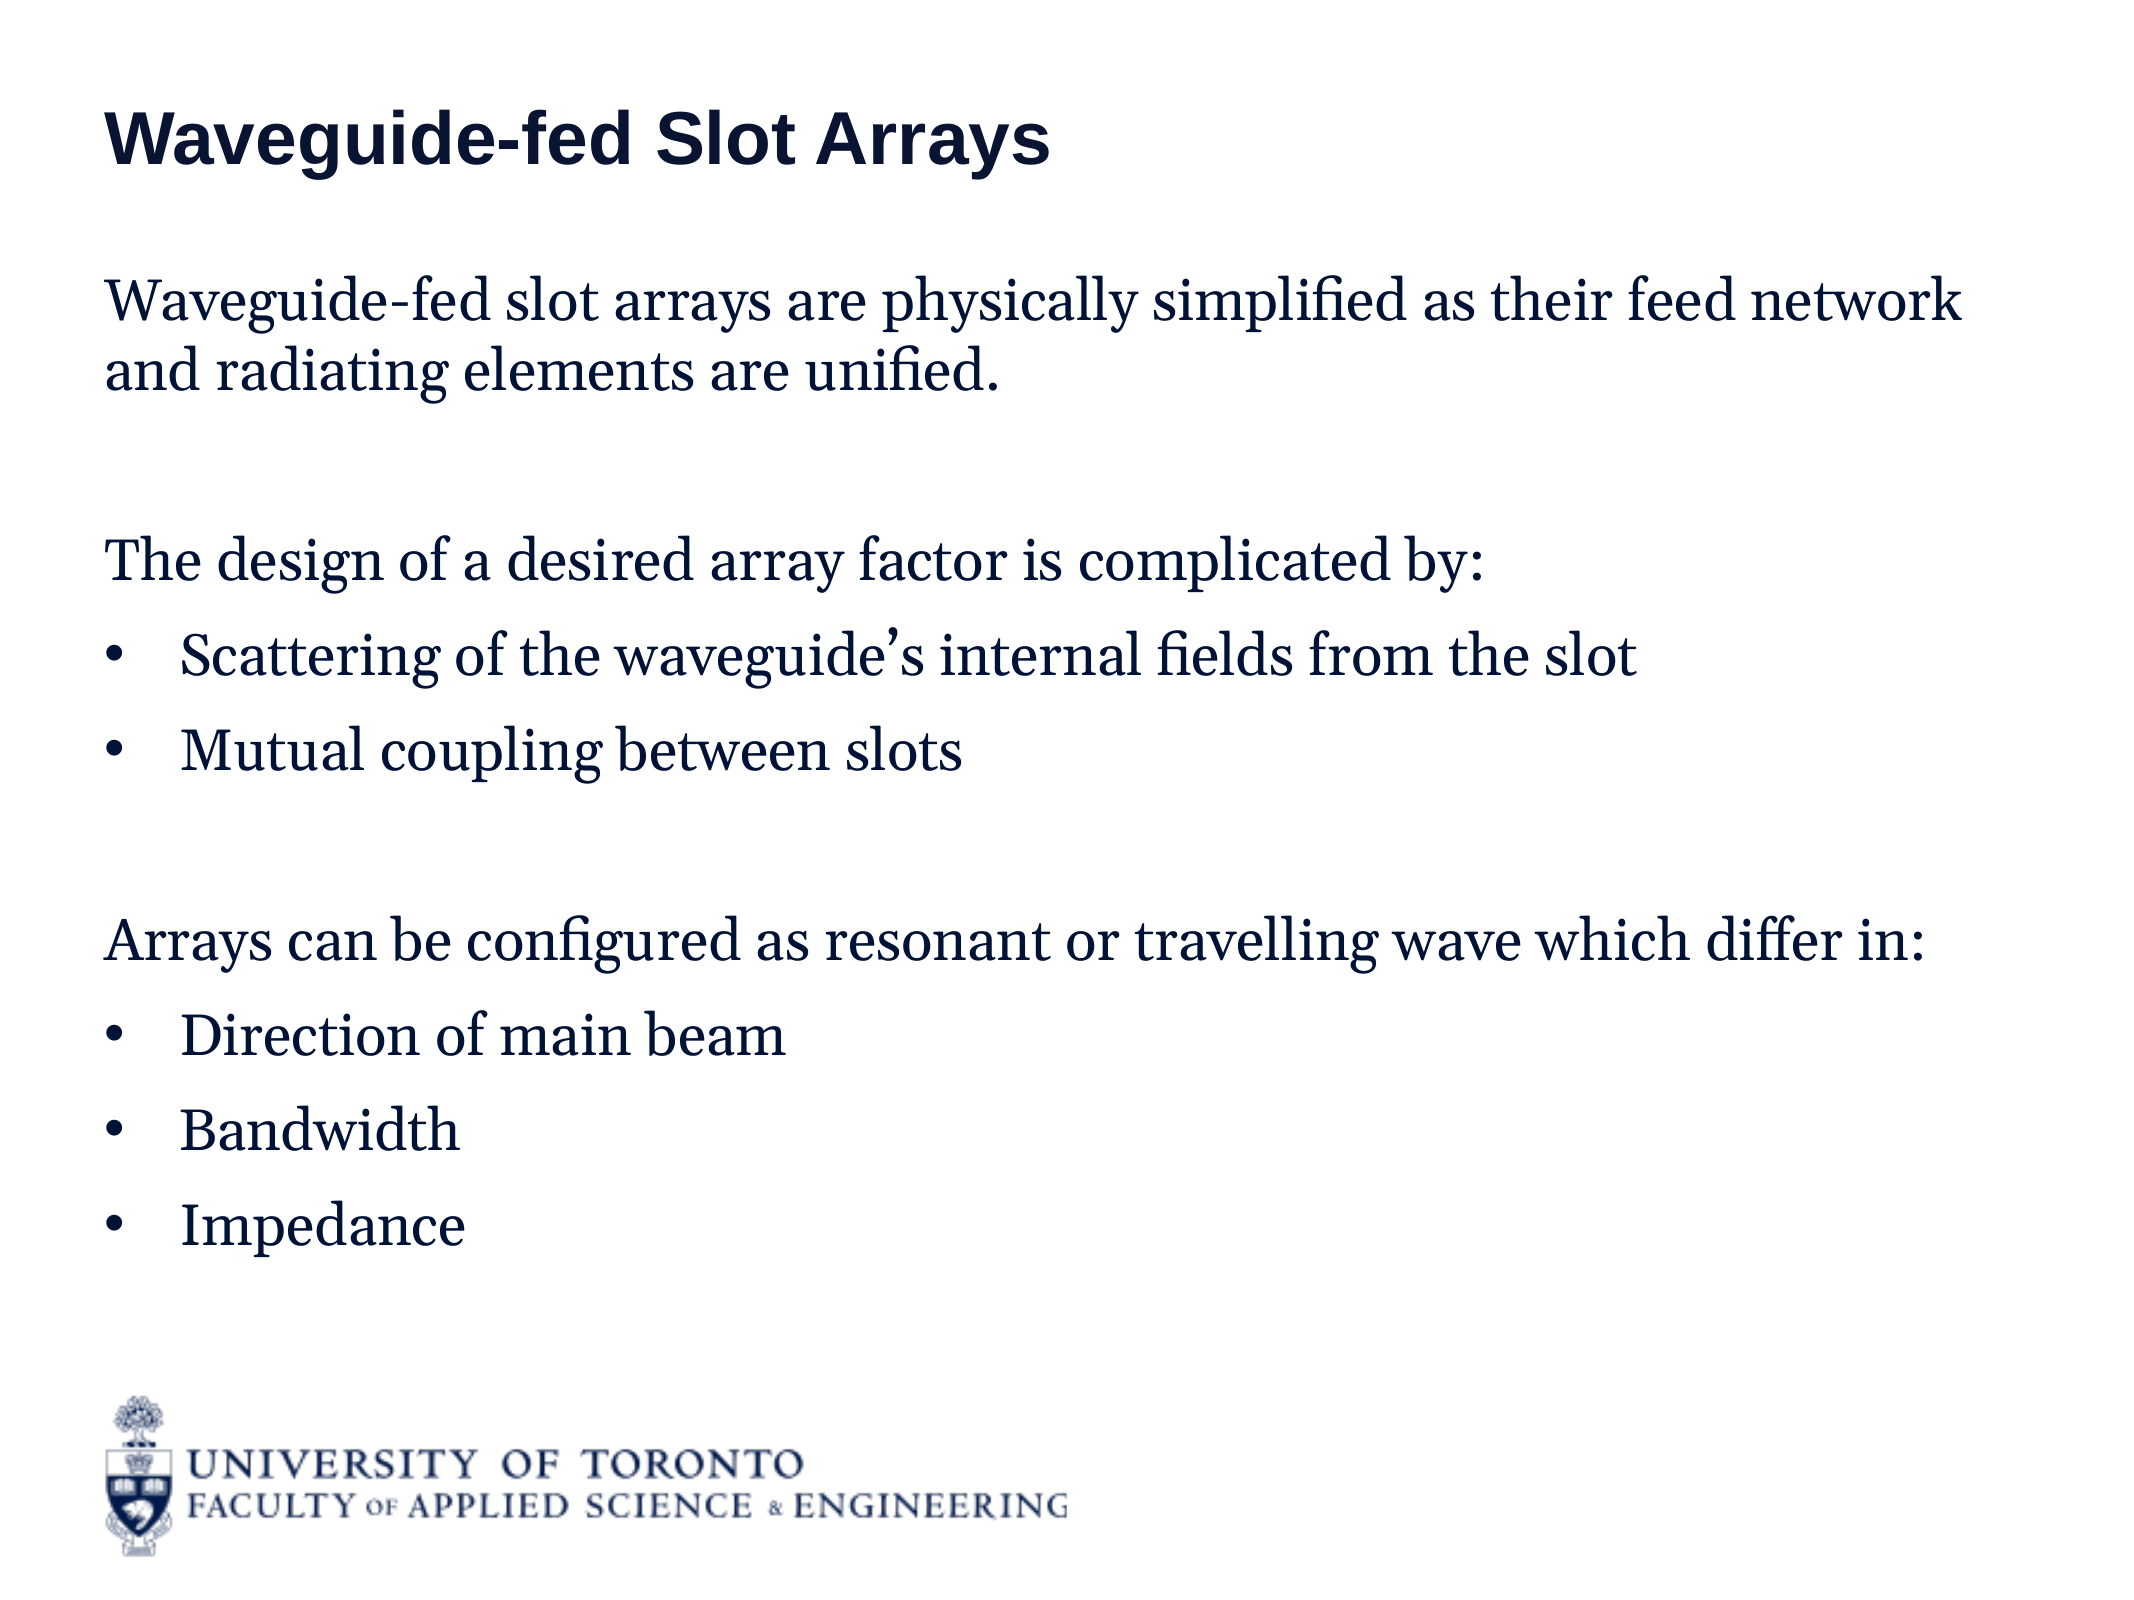

# Waveguide-fed Slot Arrays
Waveguide-fed slot arrays are physically simplified as their feed network and radiating elements are unified.

The design of a desired array factor is complicated by:
Scattering of the waveguide’s internal fields from the slot
Mutual coupling between slots

Arrays can be configured as resonant or travelling wave which differ in:
Direction of main beam
Bandwidth
Impedance